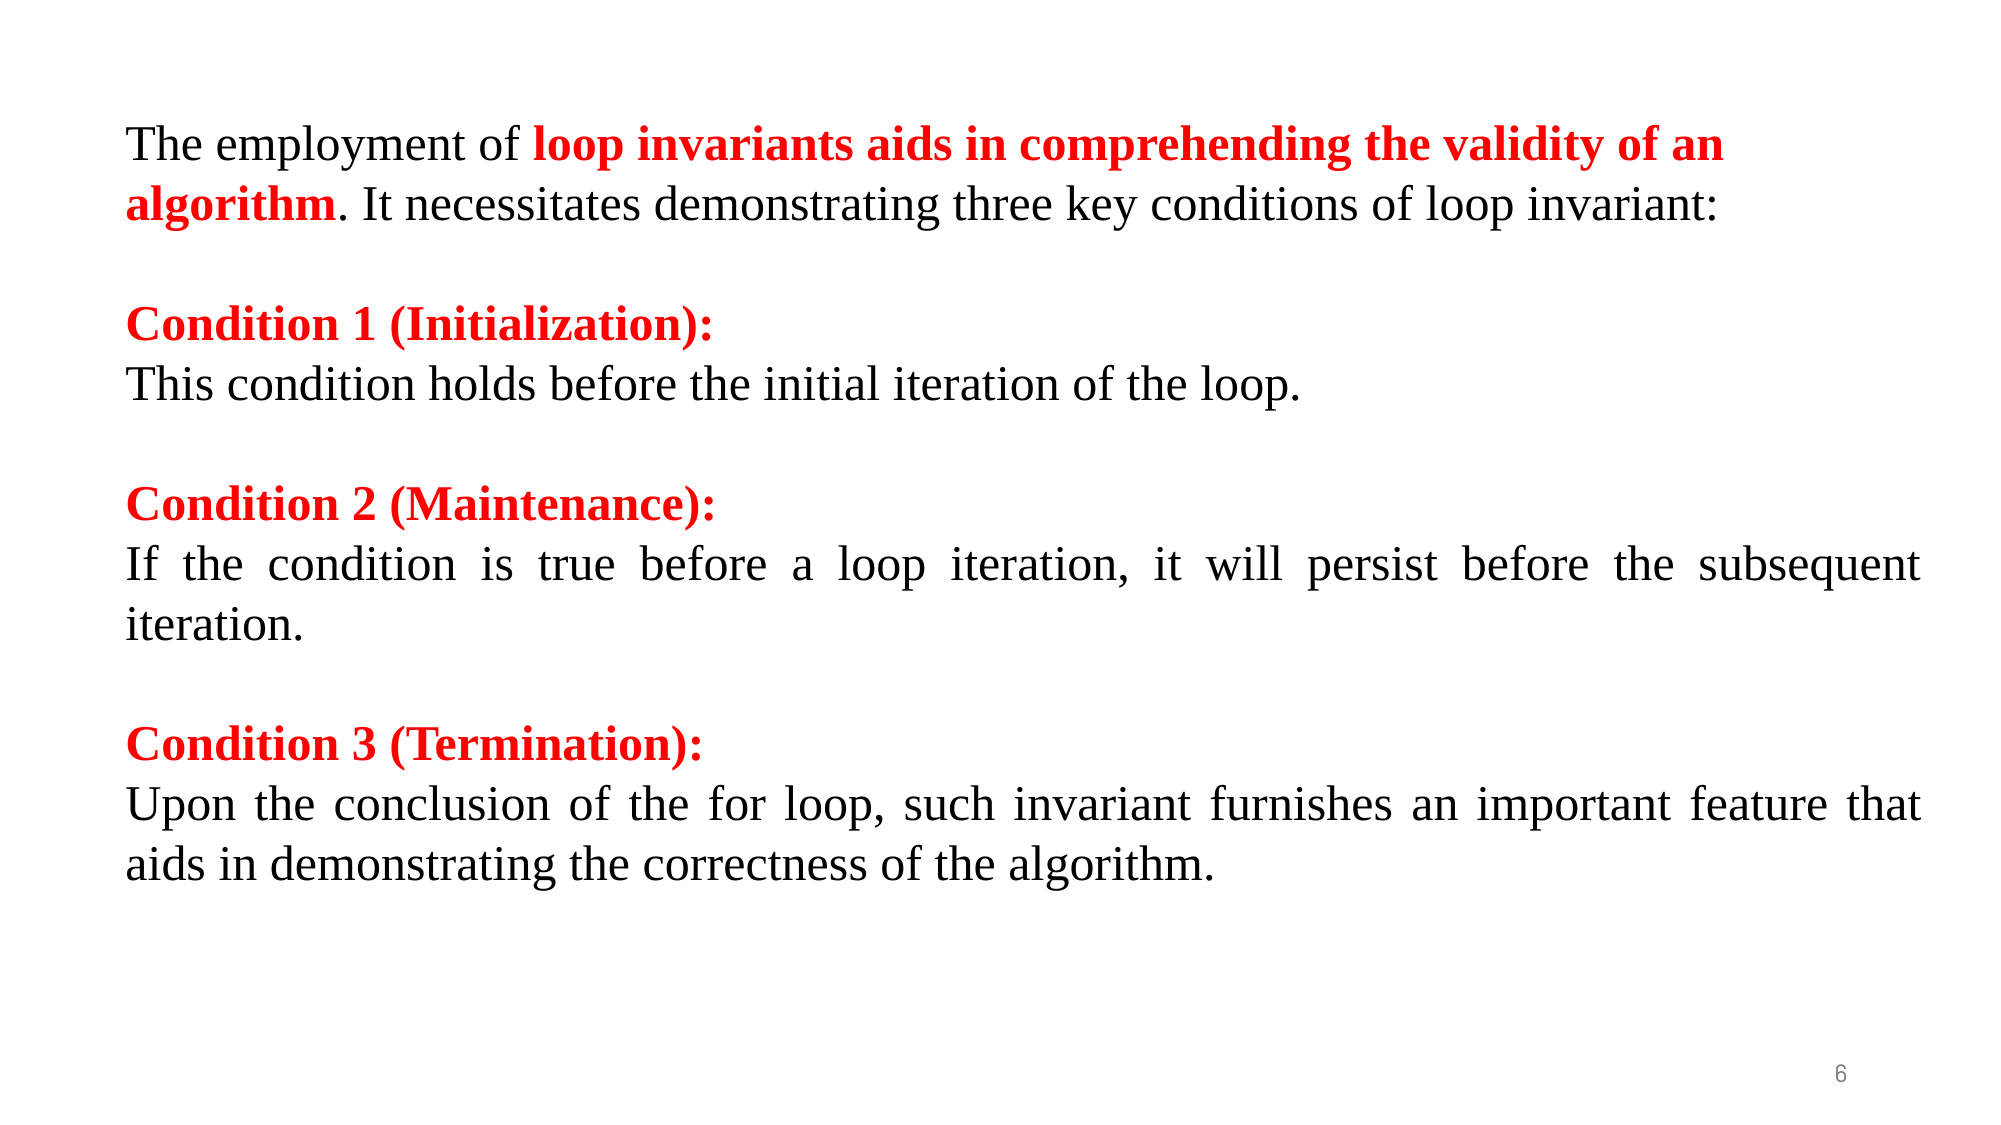

The employment of loop invariants aids in comprehending the validity of an algorithm. It necessitates demonstrating three key conditions of loop invariant:

Condition 1 (Initialization):
This condition holds before the initial iteration of the loop.

Condition 2 (Maintenance):
If the condition is true before a loop iteration, it will persist before the subsequent iteration.

Condition 3 (Termination):
Upon the conclusion of the for loop, such invariant furnishes an important feature that aids in demonstrating the correctness of the algorithm.

6